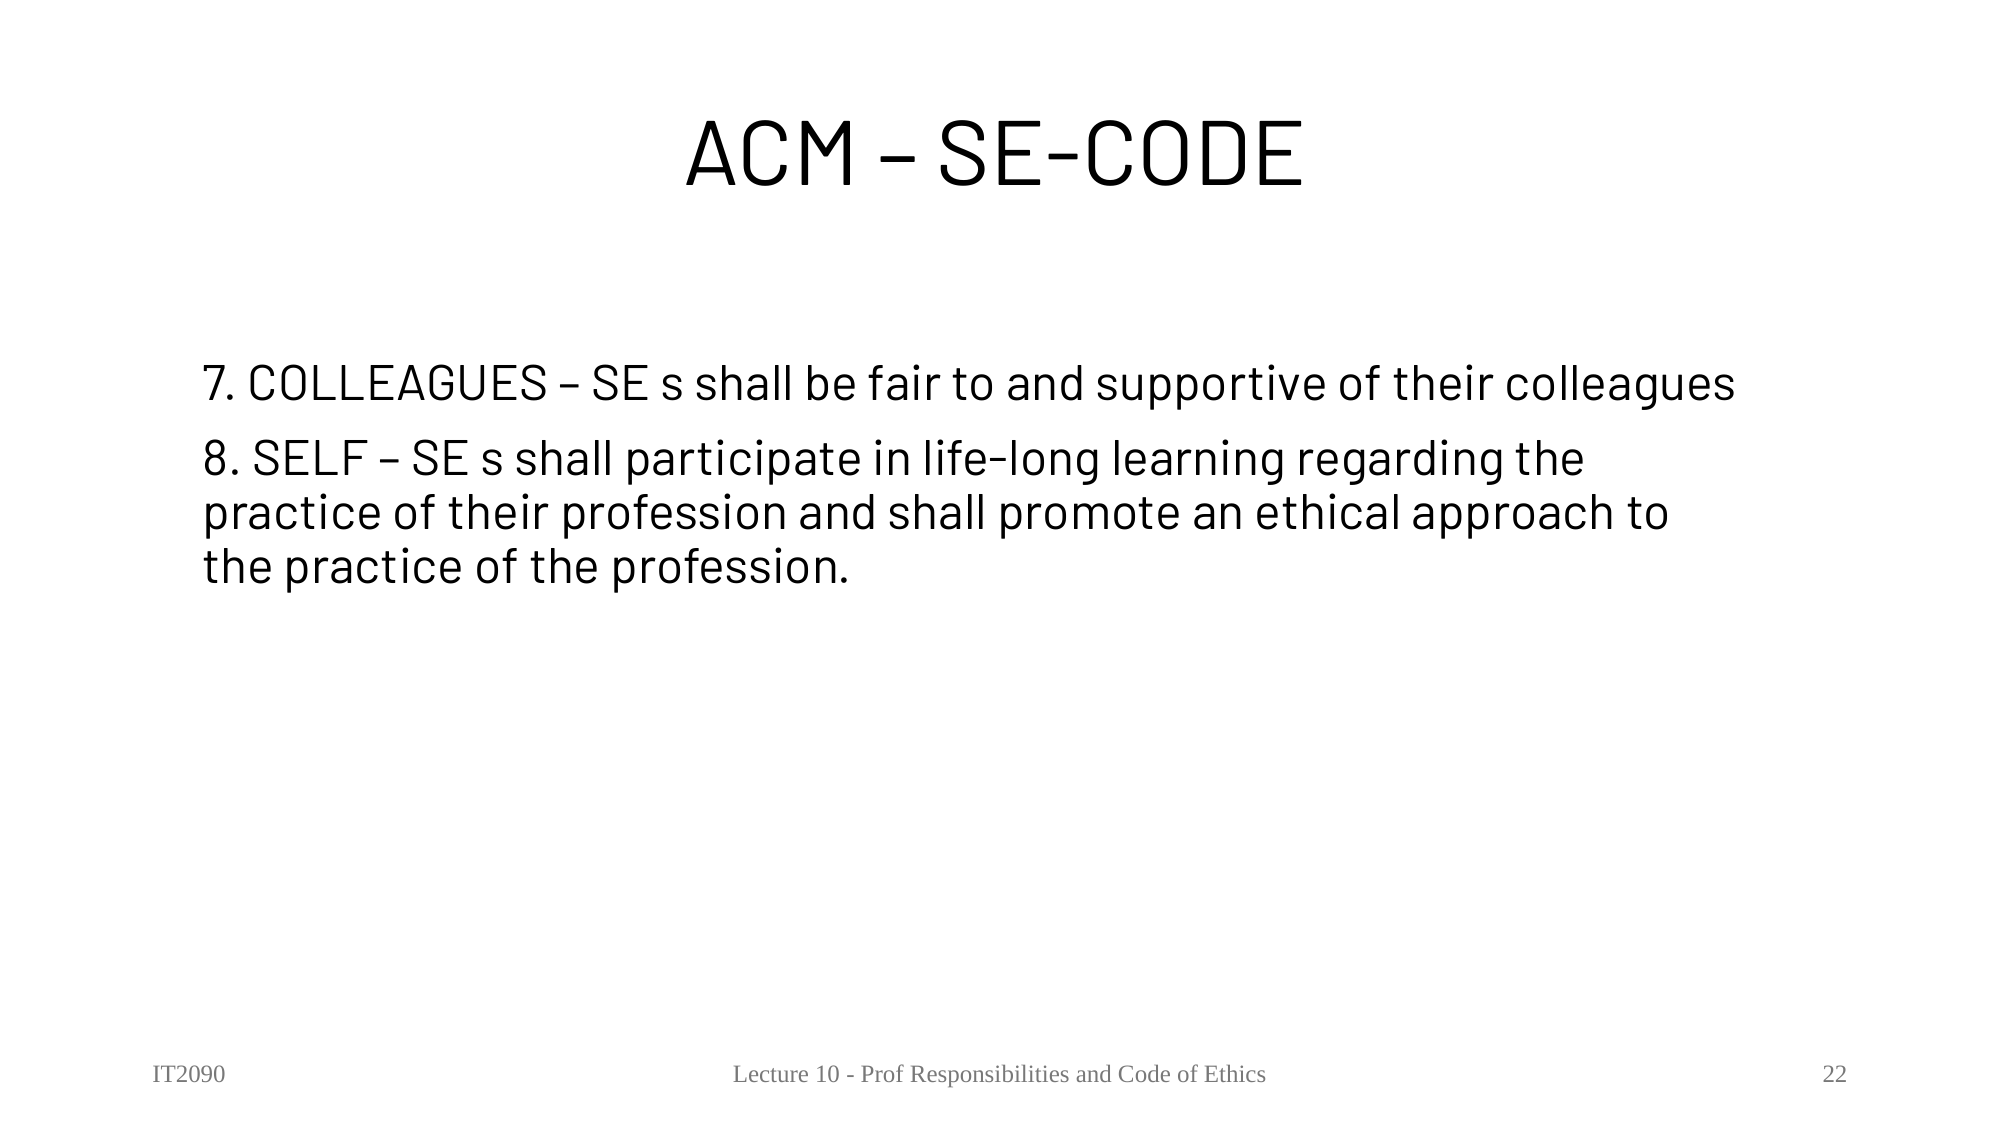

# ACM – SE-CODE
7. COLLEAGUES – SE s shall be fair to and supportive of their colleagues
8. SELF – SE s shall participate in life-long learning regarding the practice of their profession and shall promote an ethical approach to the practice of the profession.
IT2090
Lecture 10 - Prof Responsibilities and Code of Ethics
22